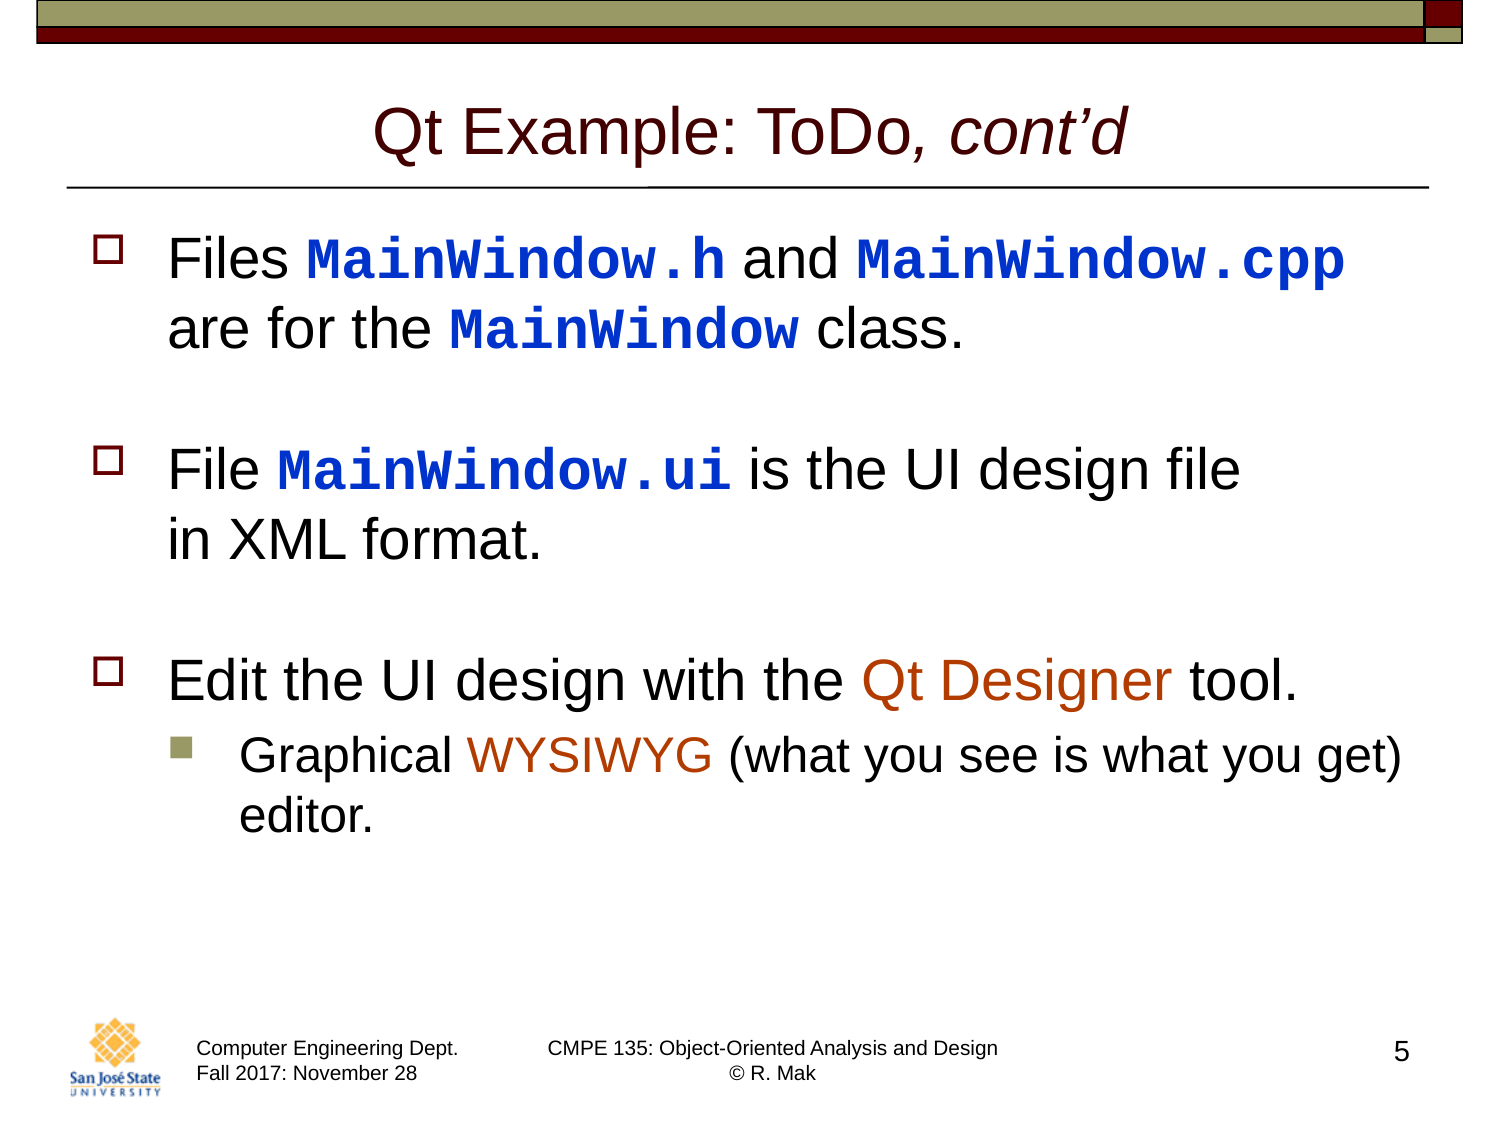

# Qt Example: ToDo, cont’d
Files MainWindow.h and MainWindow.cpp are for the MainWindow class.

File MainWindow.ui is the UI design file
in XML format.

Edit the UI design with the Qt Designer tool.
Graphical WYSIWYG (what you see is what you get) editor.
5